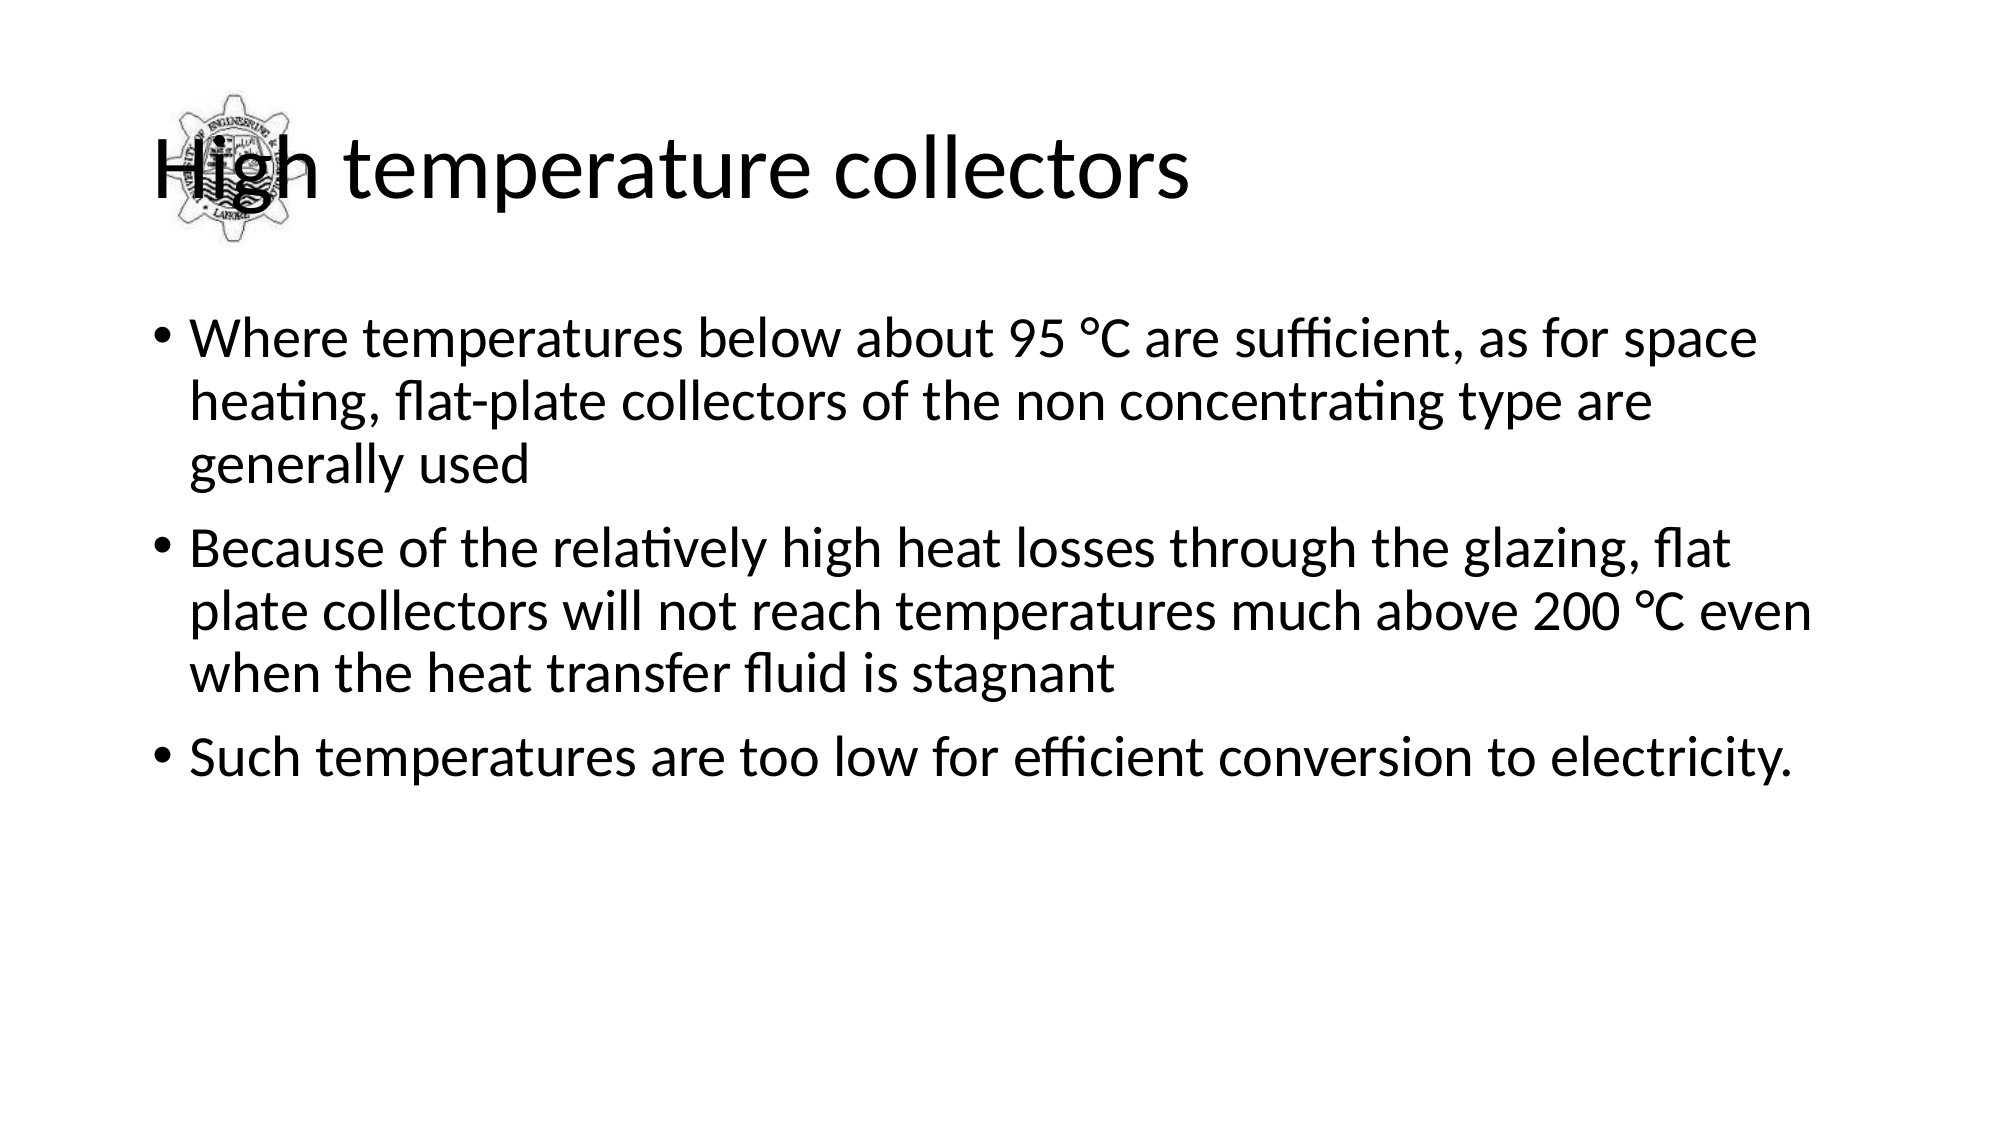

# High temperature collectors
Where temperatures below about 95 °C are sufficient, as for space heating, flat-plate collectors of the non concentrating type are generally used
Because of the relatively high heat losses through the glazing, flat plate collectors will not reach temperatures much above 200 °C even when the heat transfer fluid is stagnant
Such temperatures are too low for efficient conversion to electricity.